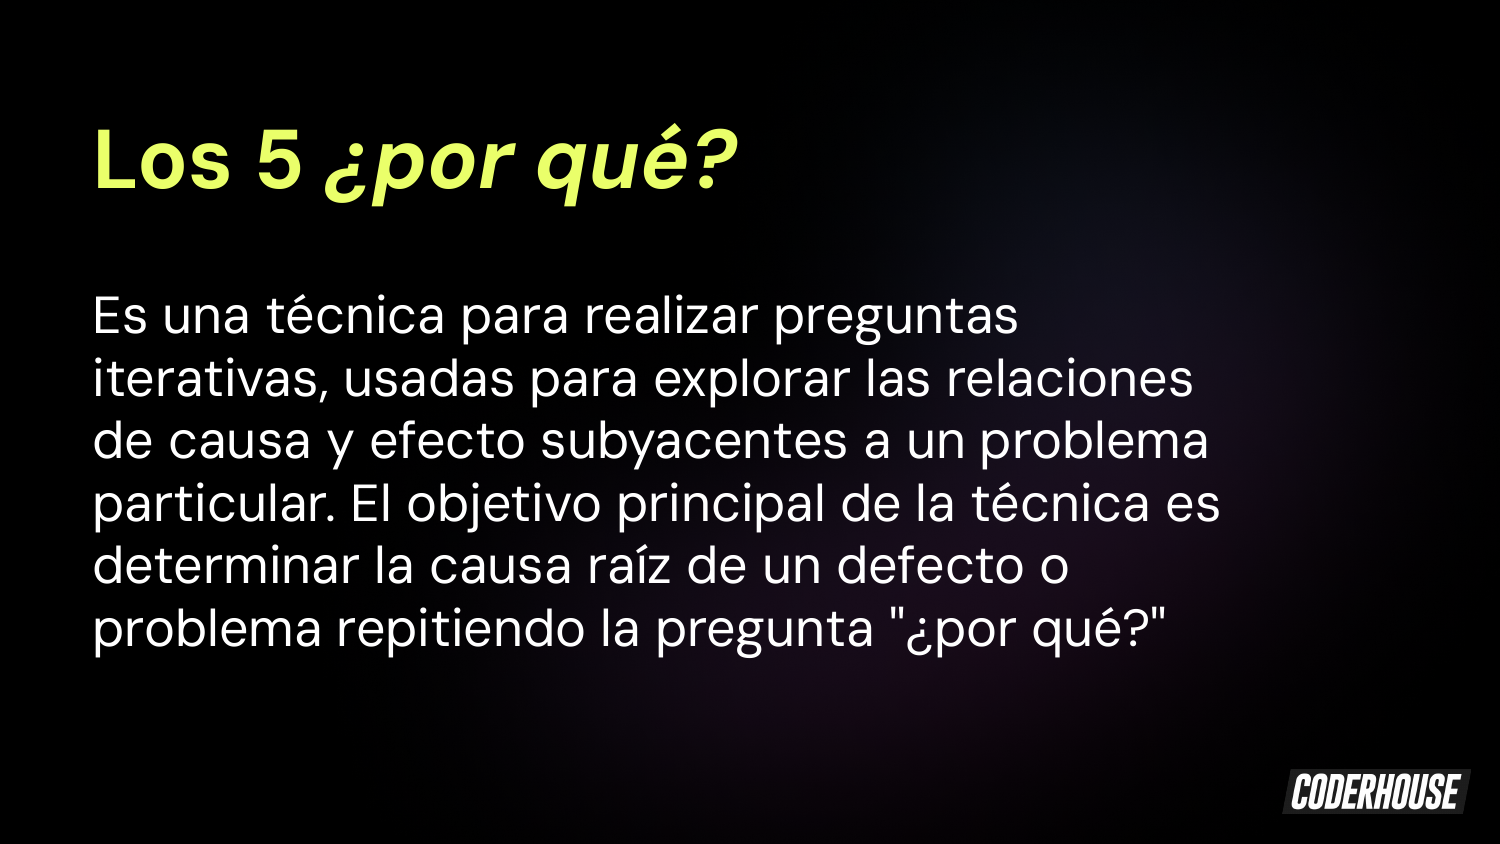

Los 5 ¿por qué?
Es una técnica para realizar preguntas iterativas, usadas para explorar las relaciones de causa y efecto subyacentes a un problema particular.​ El objetivo principal de la técnica es determinar la causa raíz de un defecto o problema repitiendo la pregunta "¿por qué?"